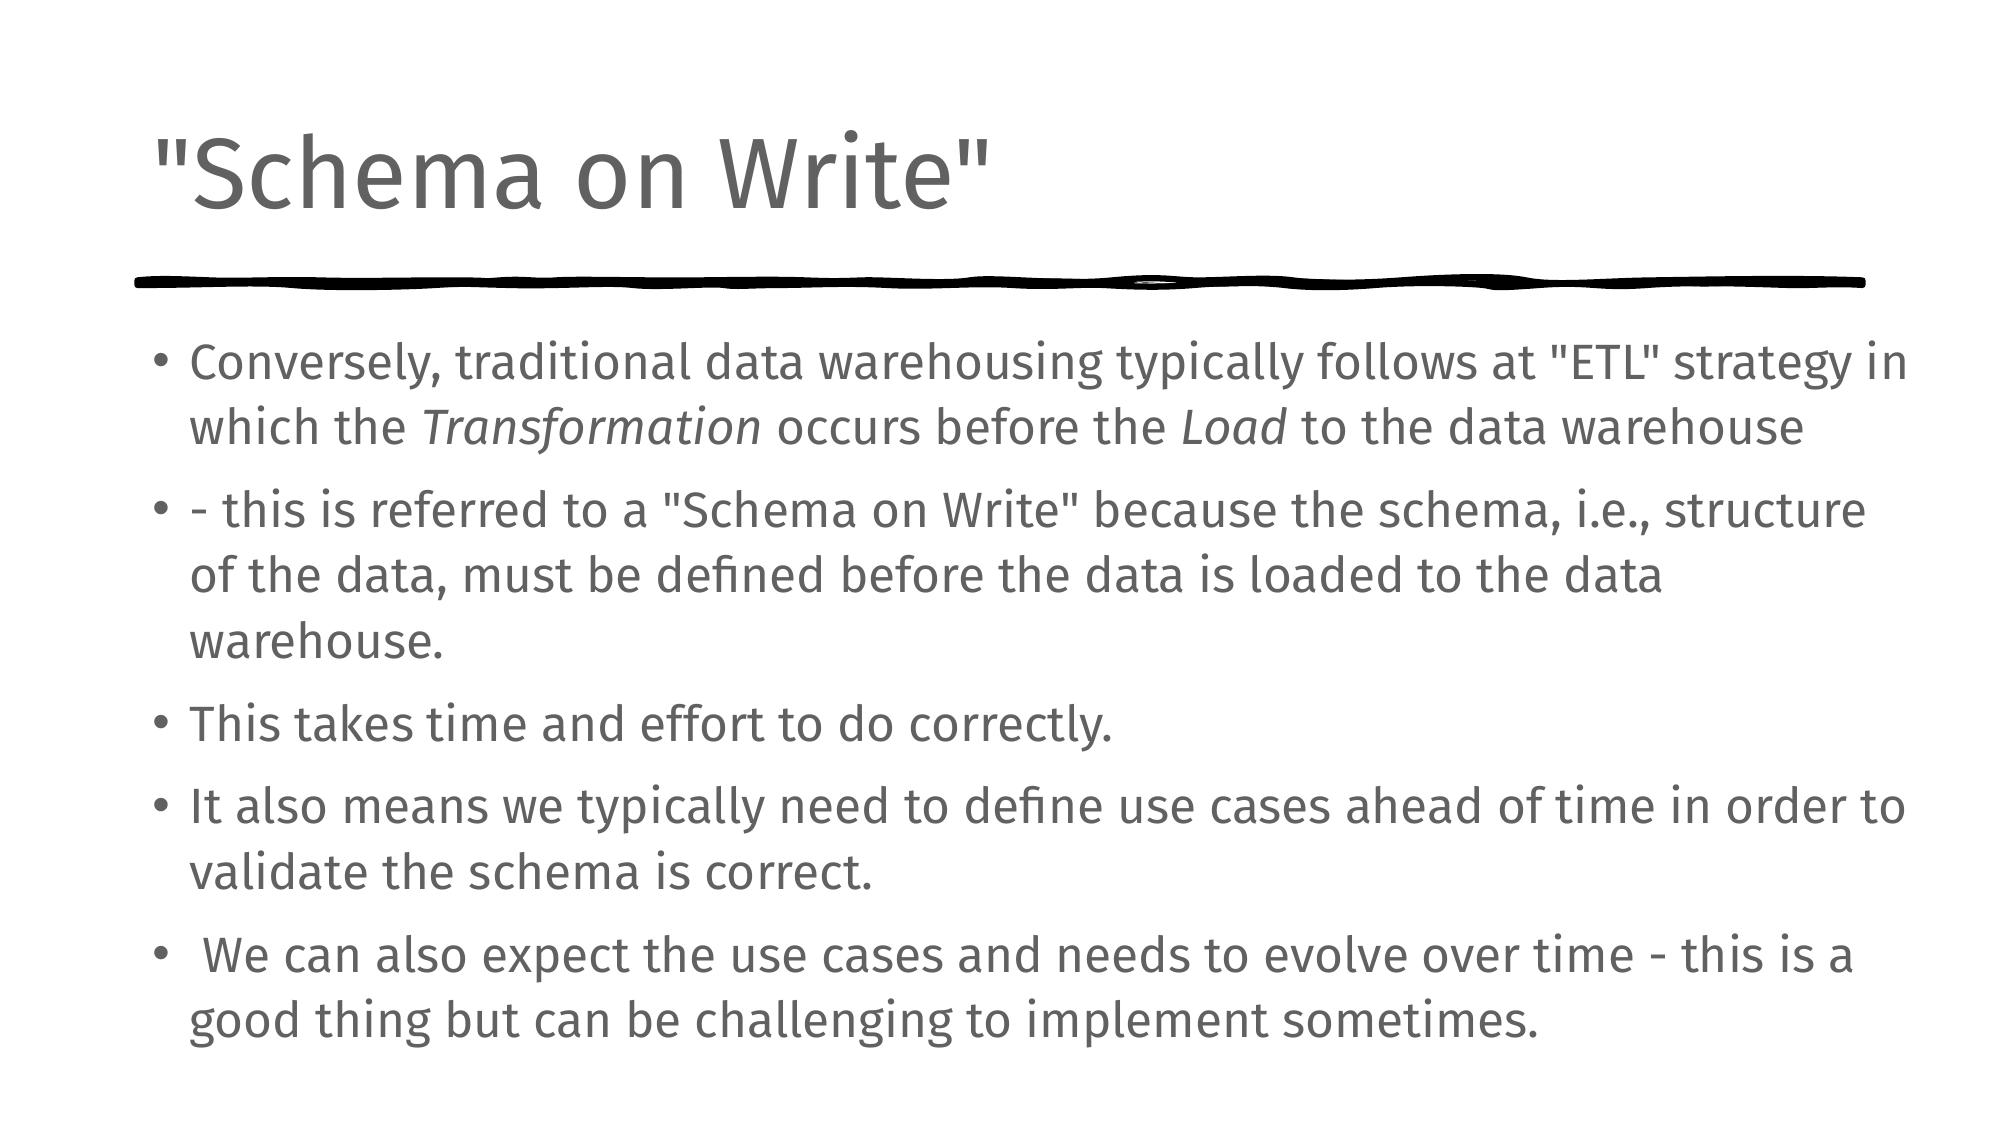

# "Schema on Write"
Conversely, traditional data warehousing typically follows at "ETL" strategy in which the Transformation occurs before the Load to the data warehouse
- this is referred to a "Schema on Write" because the schema, i.e., structure of the data, must be defined before the data is loaded to the data warehouse.
This takes time and effort to do correctly.
It also means we typically need to define use cases ahead of time in order to validate the schema is correct.
 We can also expect the use cases and needs to evolve over time - this is a good thing but can be challenging to implement sometimes.